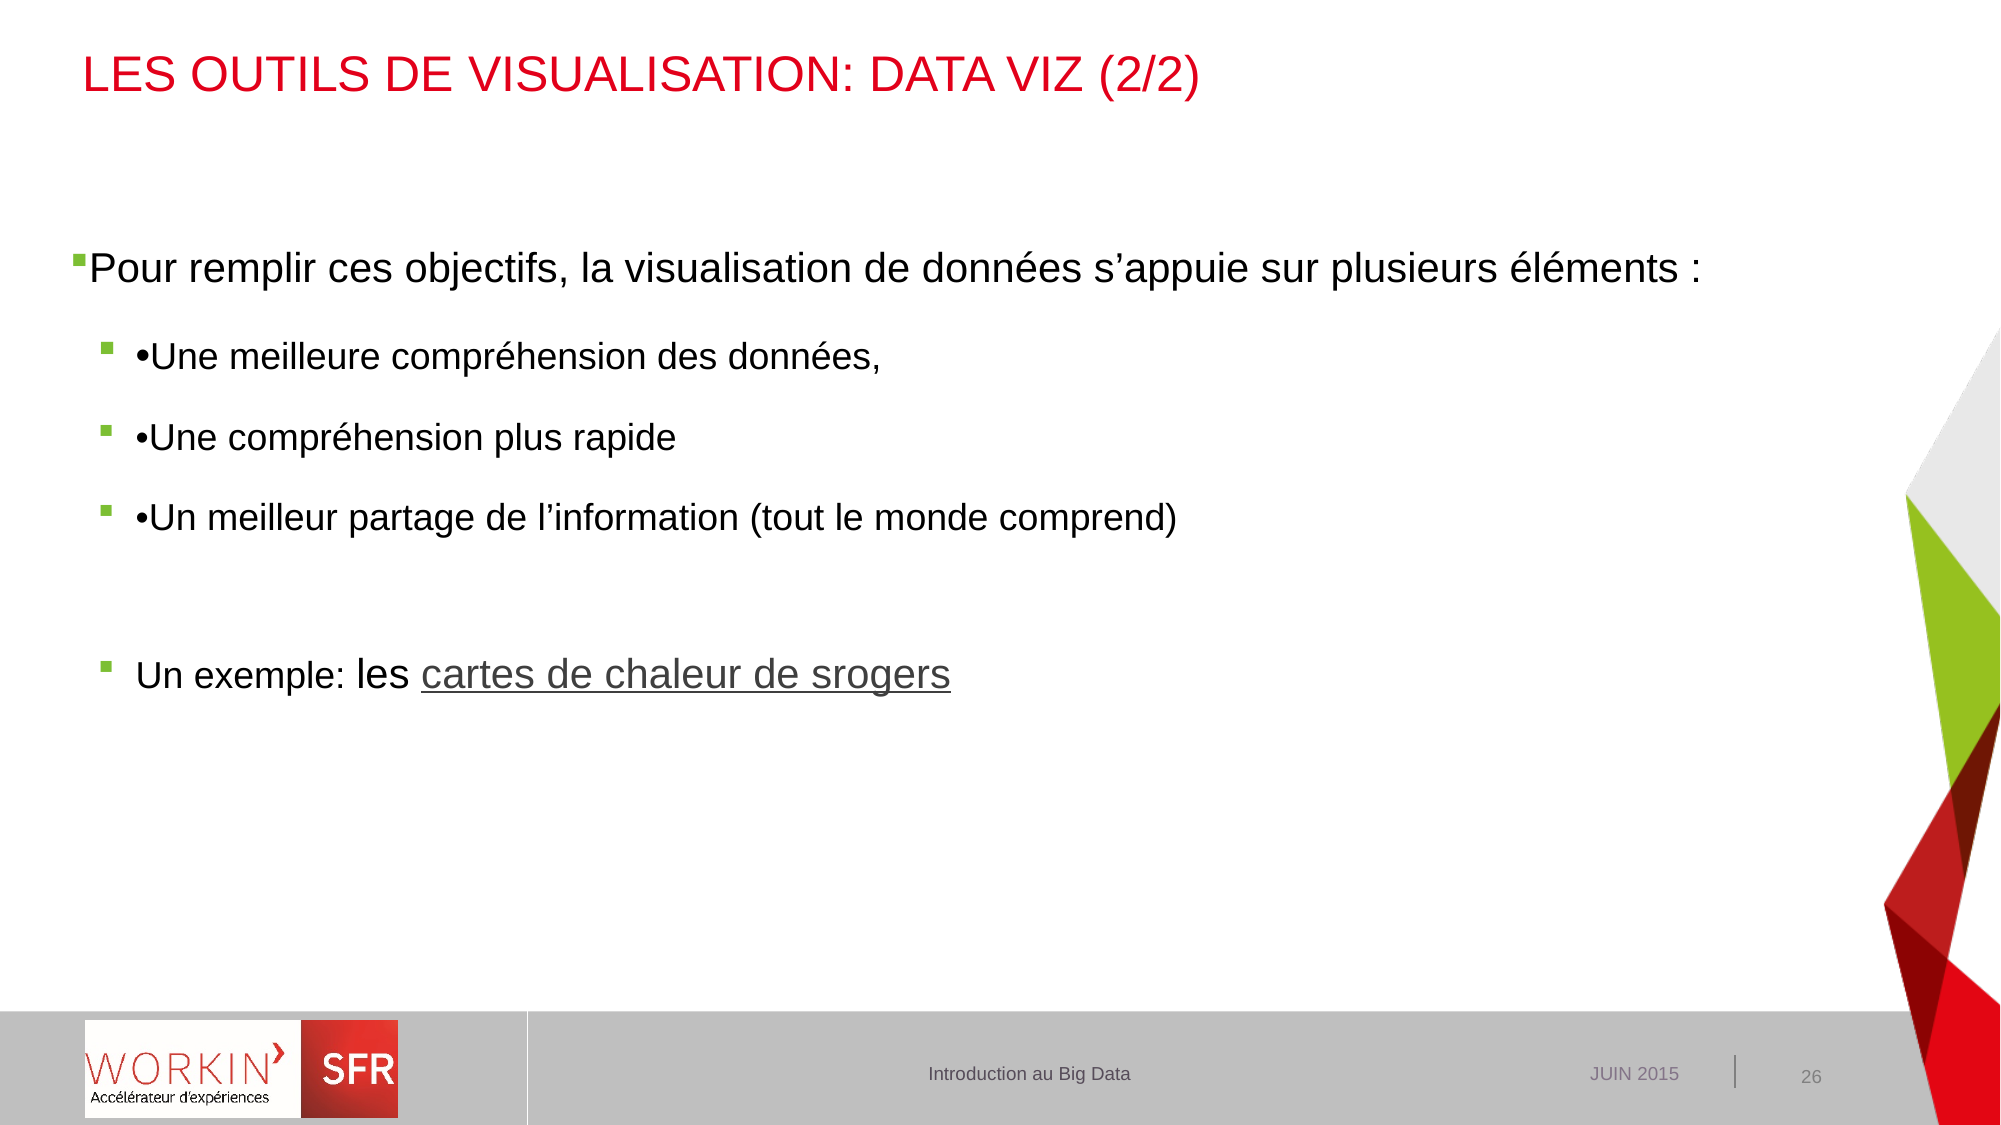

# Les outils de visualisation: DATA VIZ (2/2)
Pour remplir ces objectifs, la visualisation de données s’appuie sur plusieurs éléments :
•Une meilleure compréhension des données,
•Une compréhension plus rapide
•Un meilleur partage de l’information (tout le monde comprend)

Un exemple: les cartes de chaleur de srogers
JUIN 2015
26